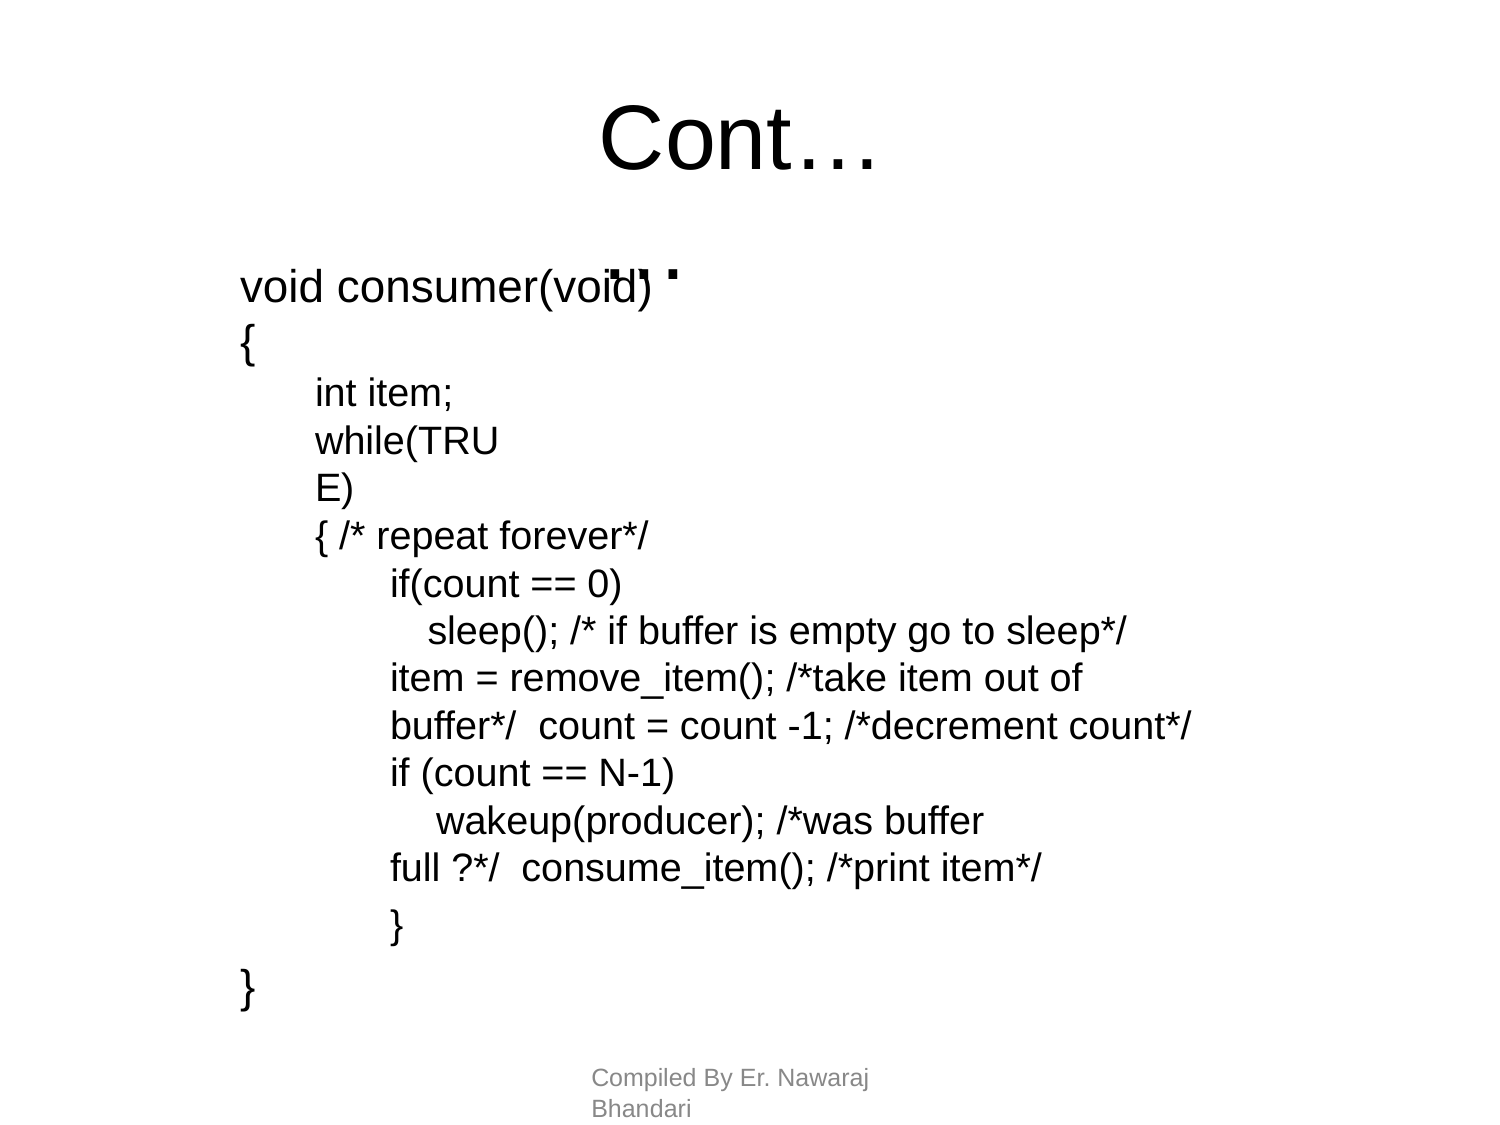

# Cont……
void consumer(void)
{
int item;  while(TRUE)
{ /* repeat forever*/
if(count == 0)
sleep(); /* if buffer is empty go to sleep*/
item = remove_item(); /*take item out of buffer*/  count = count -1; /*decrement count*/
if (count == N-1)
wakeup(producer); /*was buffer full ?*/  consume_item(); /*print item*/
}
}
Compiled By Er. Nawaraj Bhandari